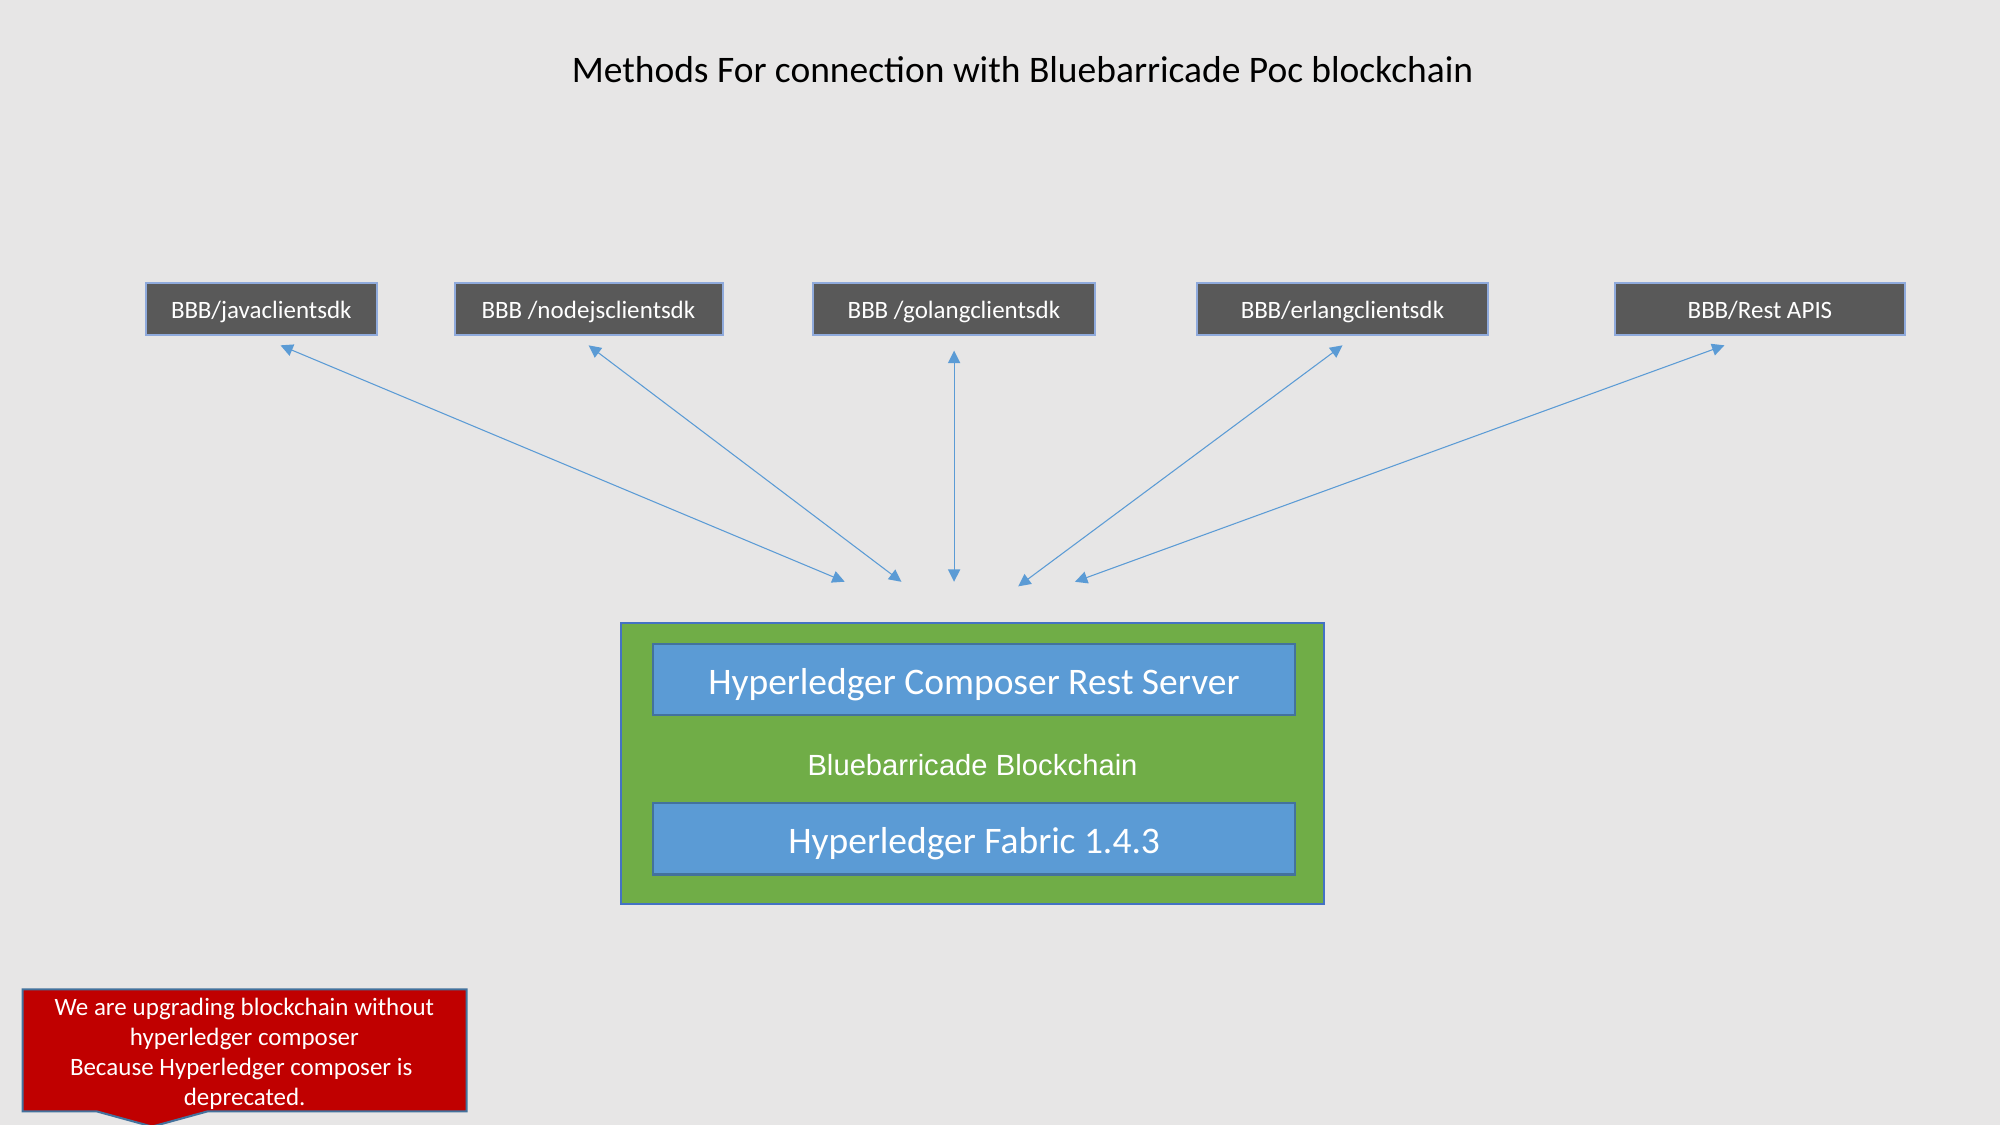

Methods For connection with Bluebarricade Poc blockchain
BBB/javaclientsdk
BBB /nodejsclientsdk
BBB /golangclientsdk
BBB/erlangclientsdk
BBB/Rest APIS
Bluebarricade Blockchain
Hyperledger Composer Rest Server
Hyperledger Fabric 1.4.3
We are upgrading blockchain without hyperledger composer
Because Hyperledger composer is  deprecated.